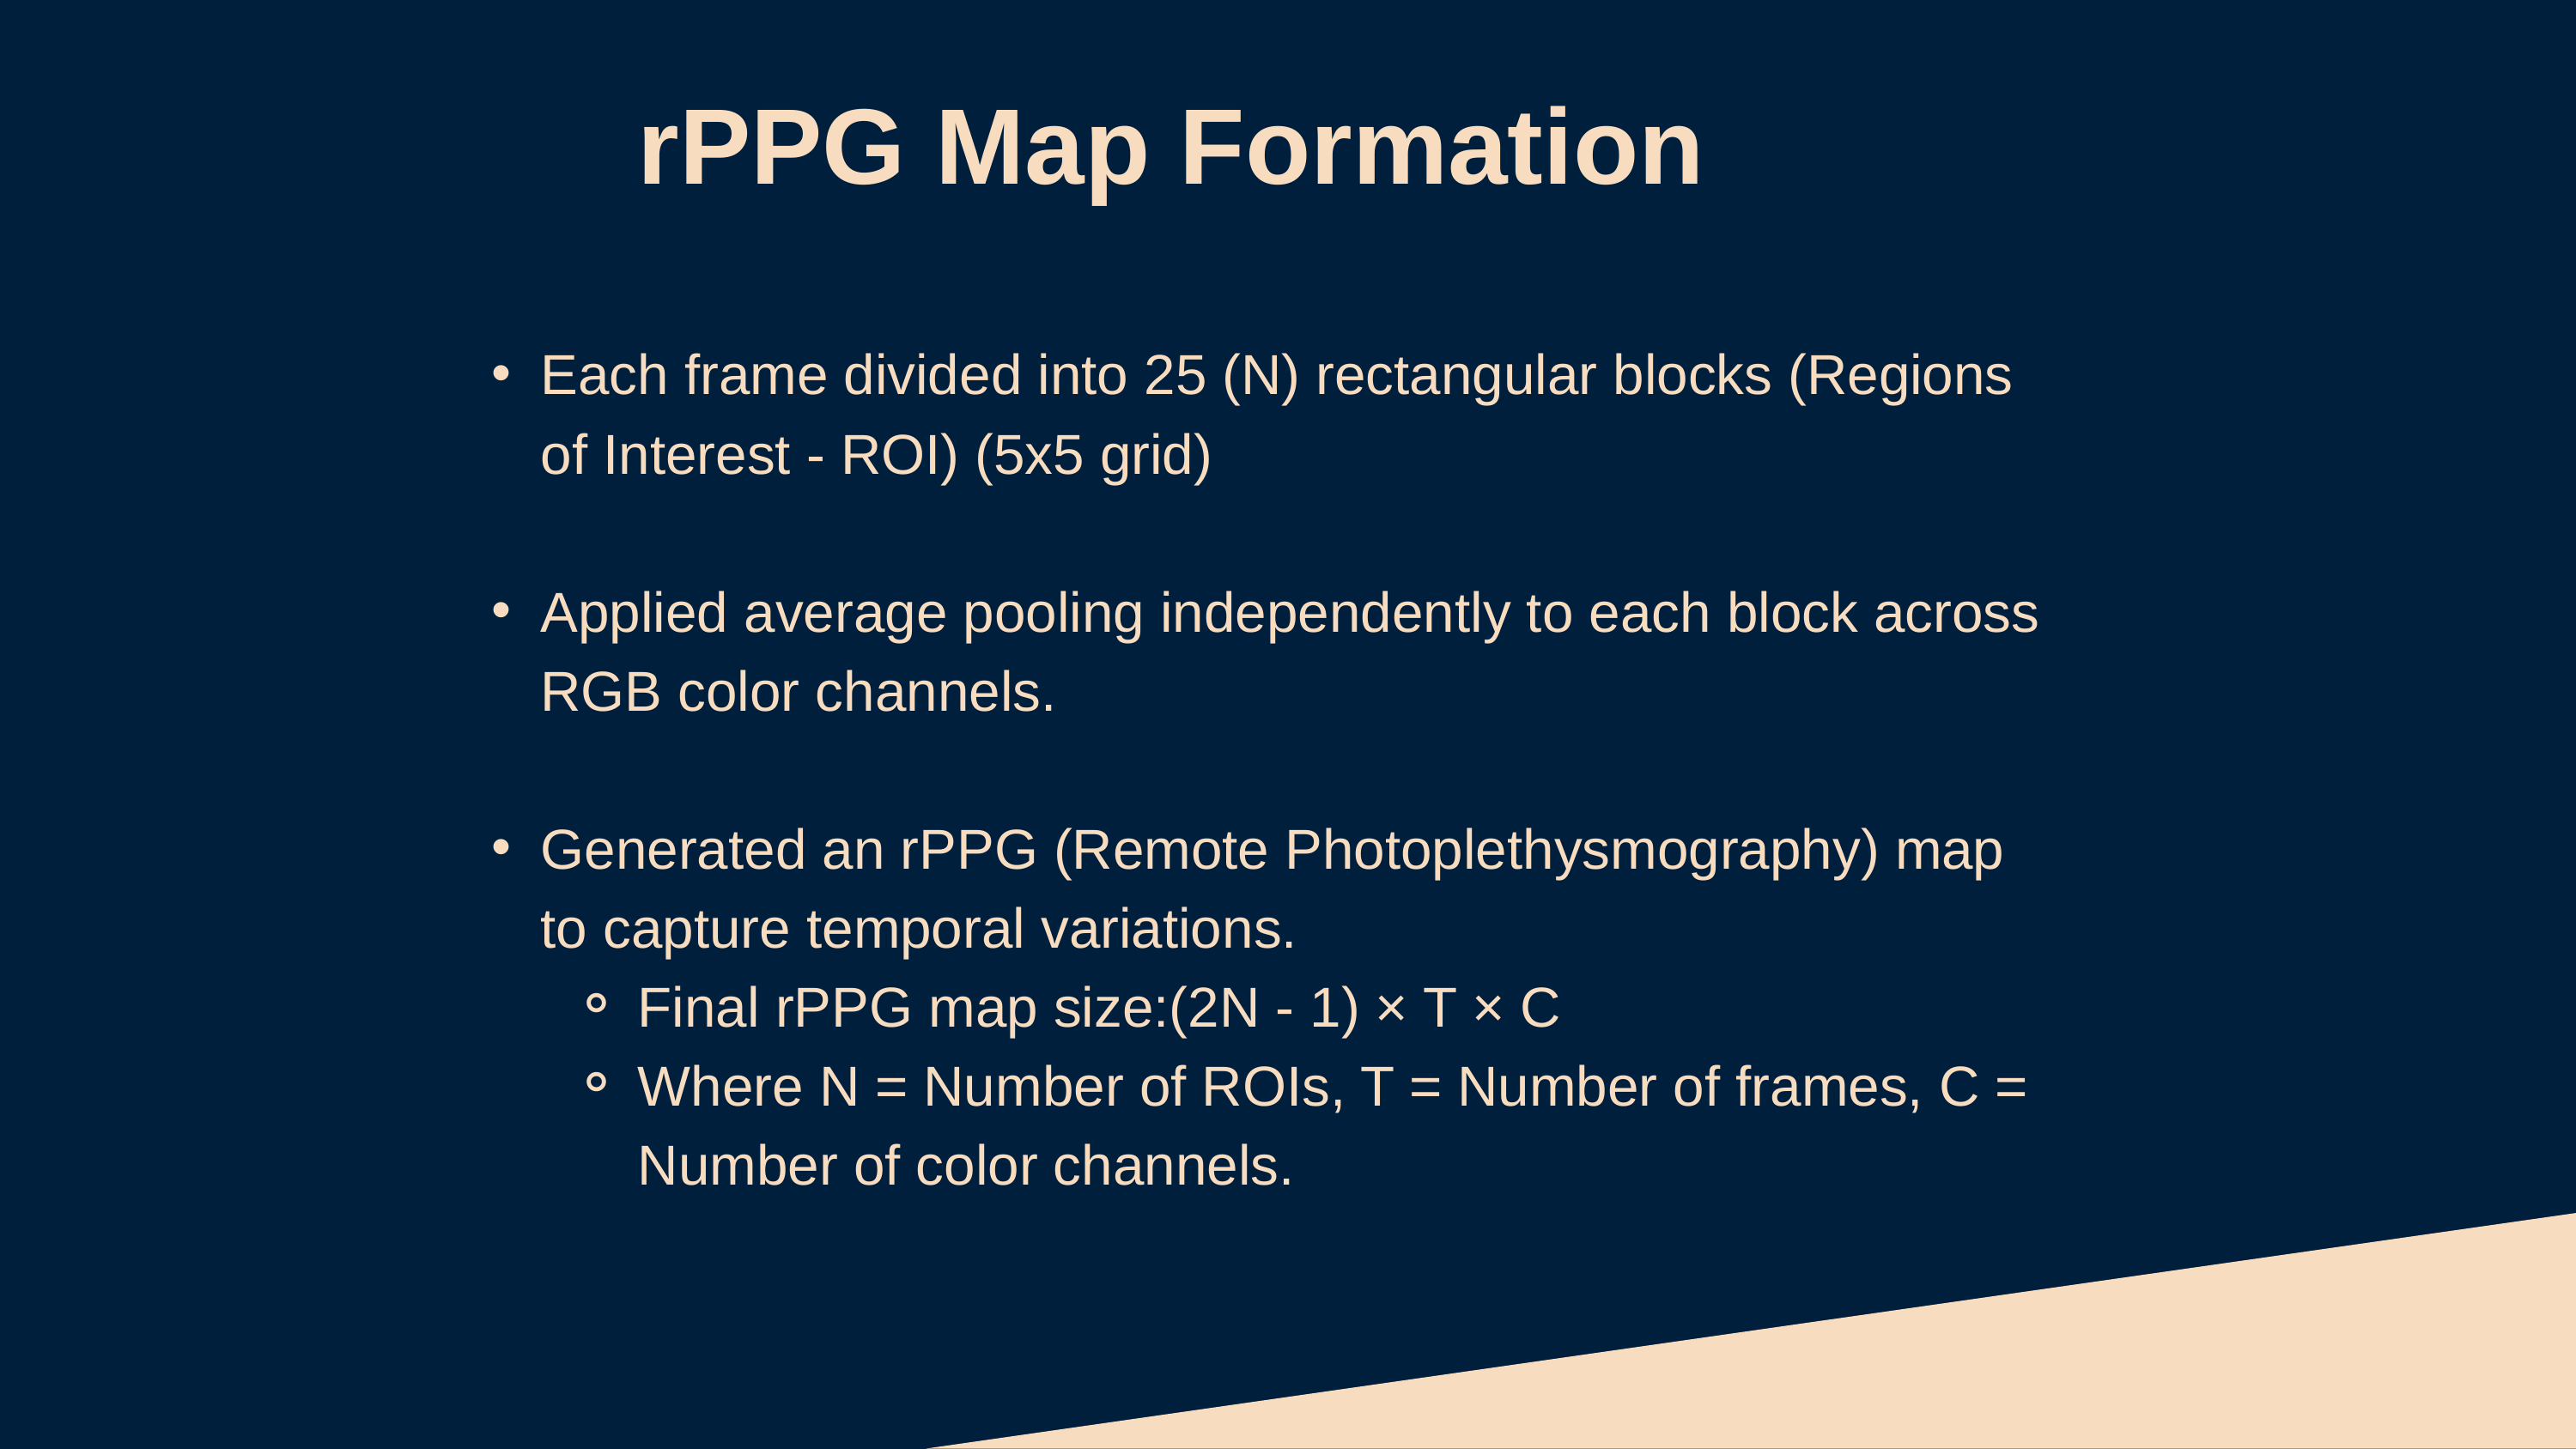

rPPG Map Formation

Each frame divided into 25 (N) rectangular blocks (Regions of Interest - ROI) (5x5 grid)

Applied average pooling independently to each block across RGB color channels.

Generated an rPPG (Remote Photoplethysmography) map to capture temporal variations.
Final rPPG map size:(2N - 1) × T × C
Where N = Number of ROIs, T = Number of frames, C = Number of color channels.